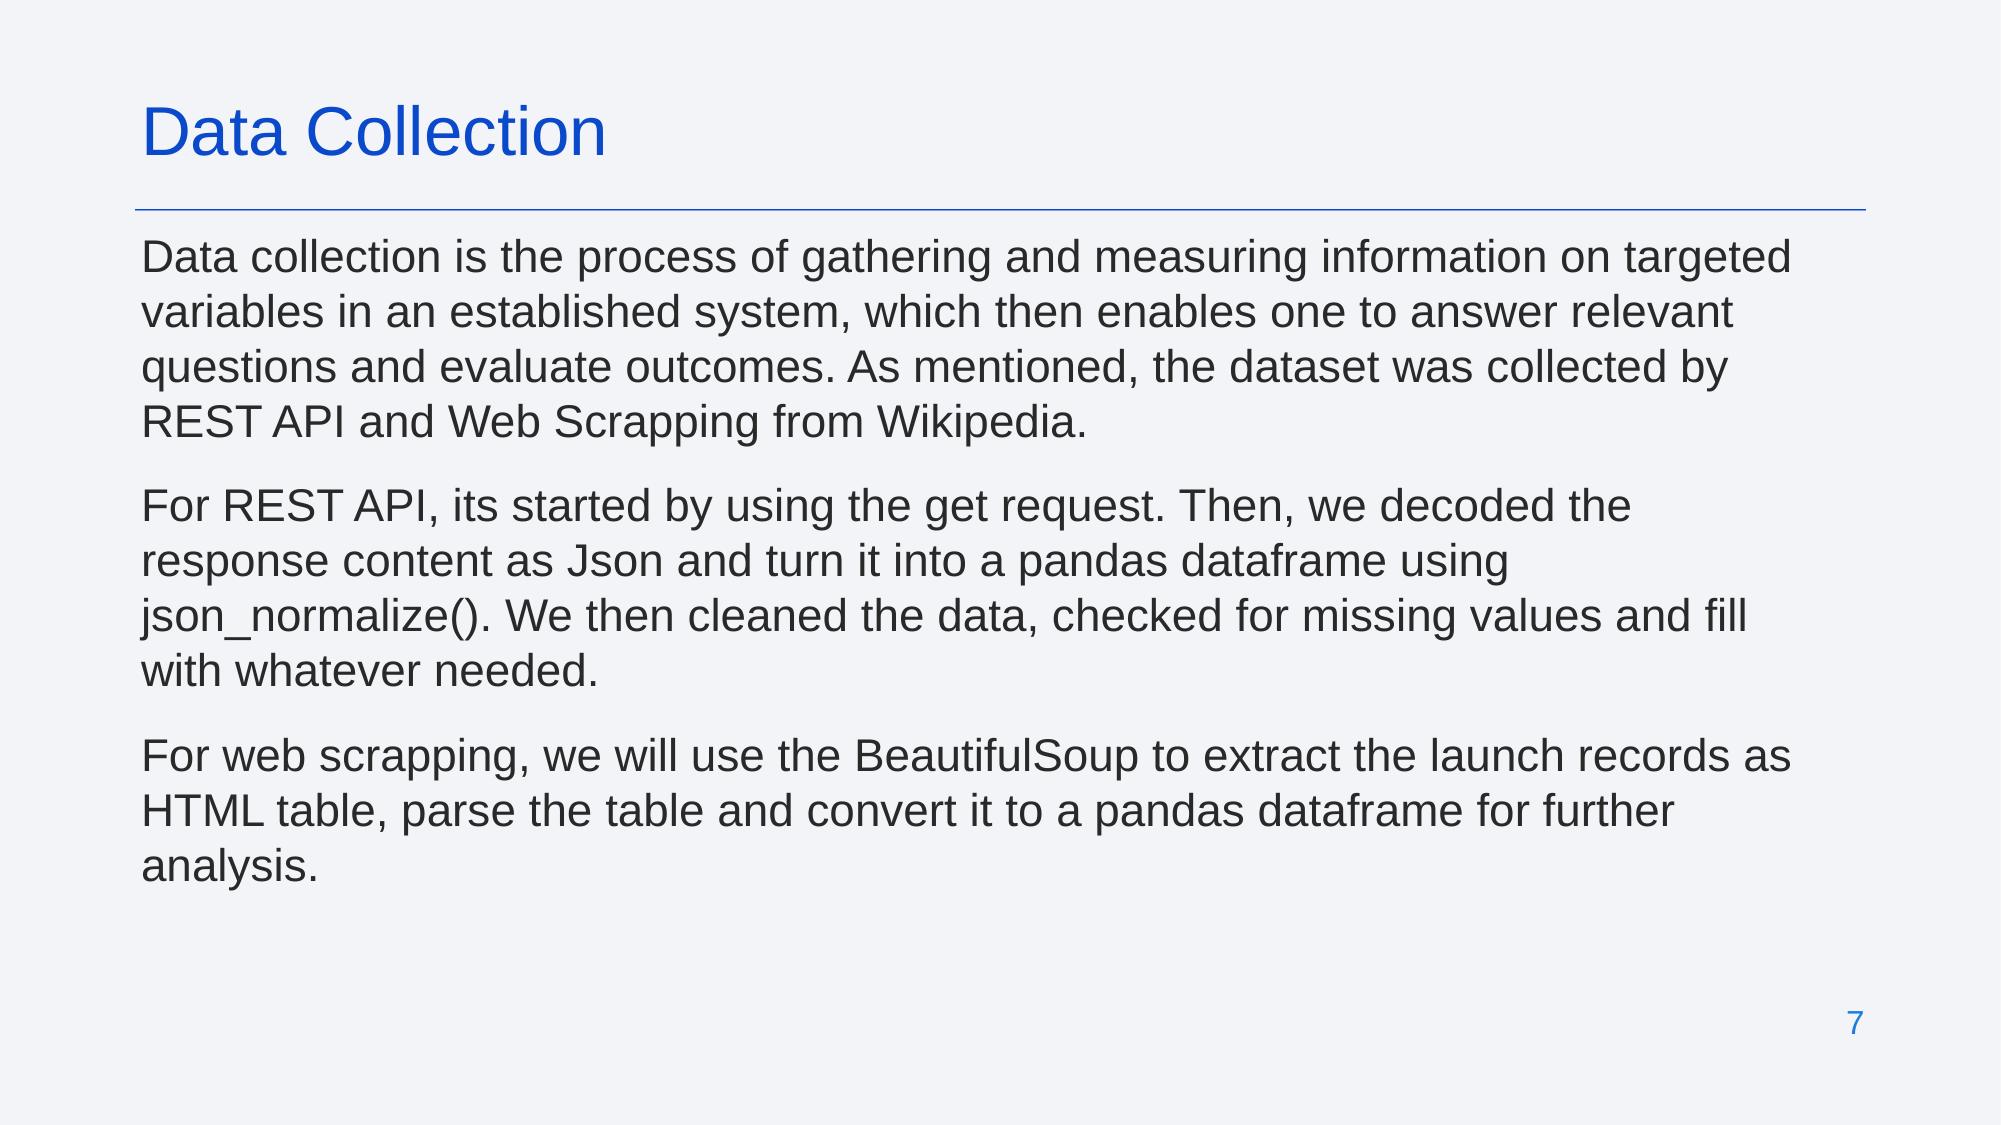

Data Collection
Data collection is the process of gathering and measuring information on targeted variables in an established system, which then enables one to answer relevant questions and evaluate outcomes. As mentioned, the dataset was collected by REST API and Web Scrapping from Wikipedia.
For REST API, its started by using the get request. Then, we decoded the response content as Json and turn it into a pandas dataframe using json_normalize(). We then cleaned the data, checked for missing values and fill with whatever needed.
For web scrapping, we will use the BeautifulSoup to extract the launch records as HTML table, parse the table and convert it to a pandas dataframe for further analysis.
7